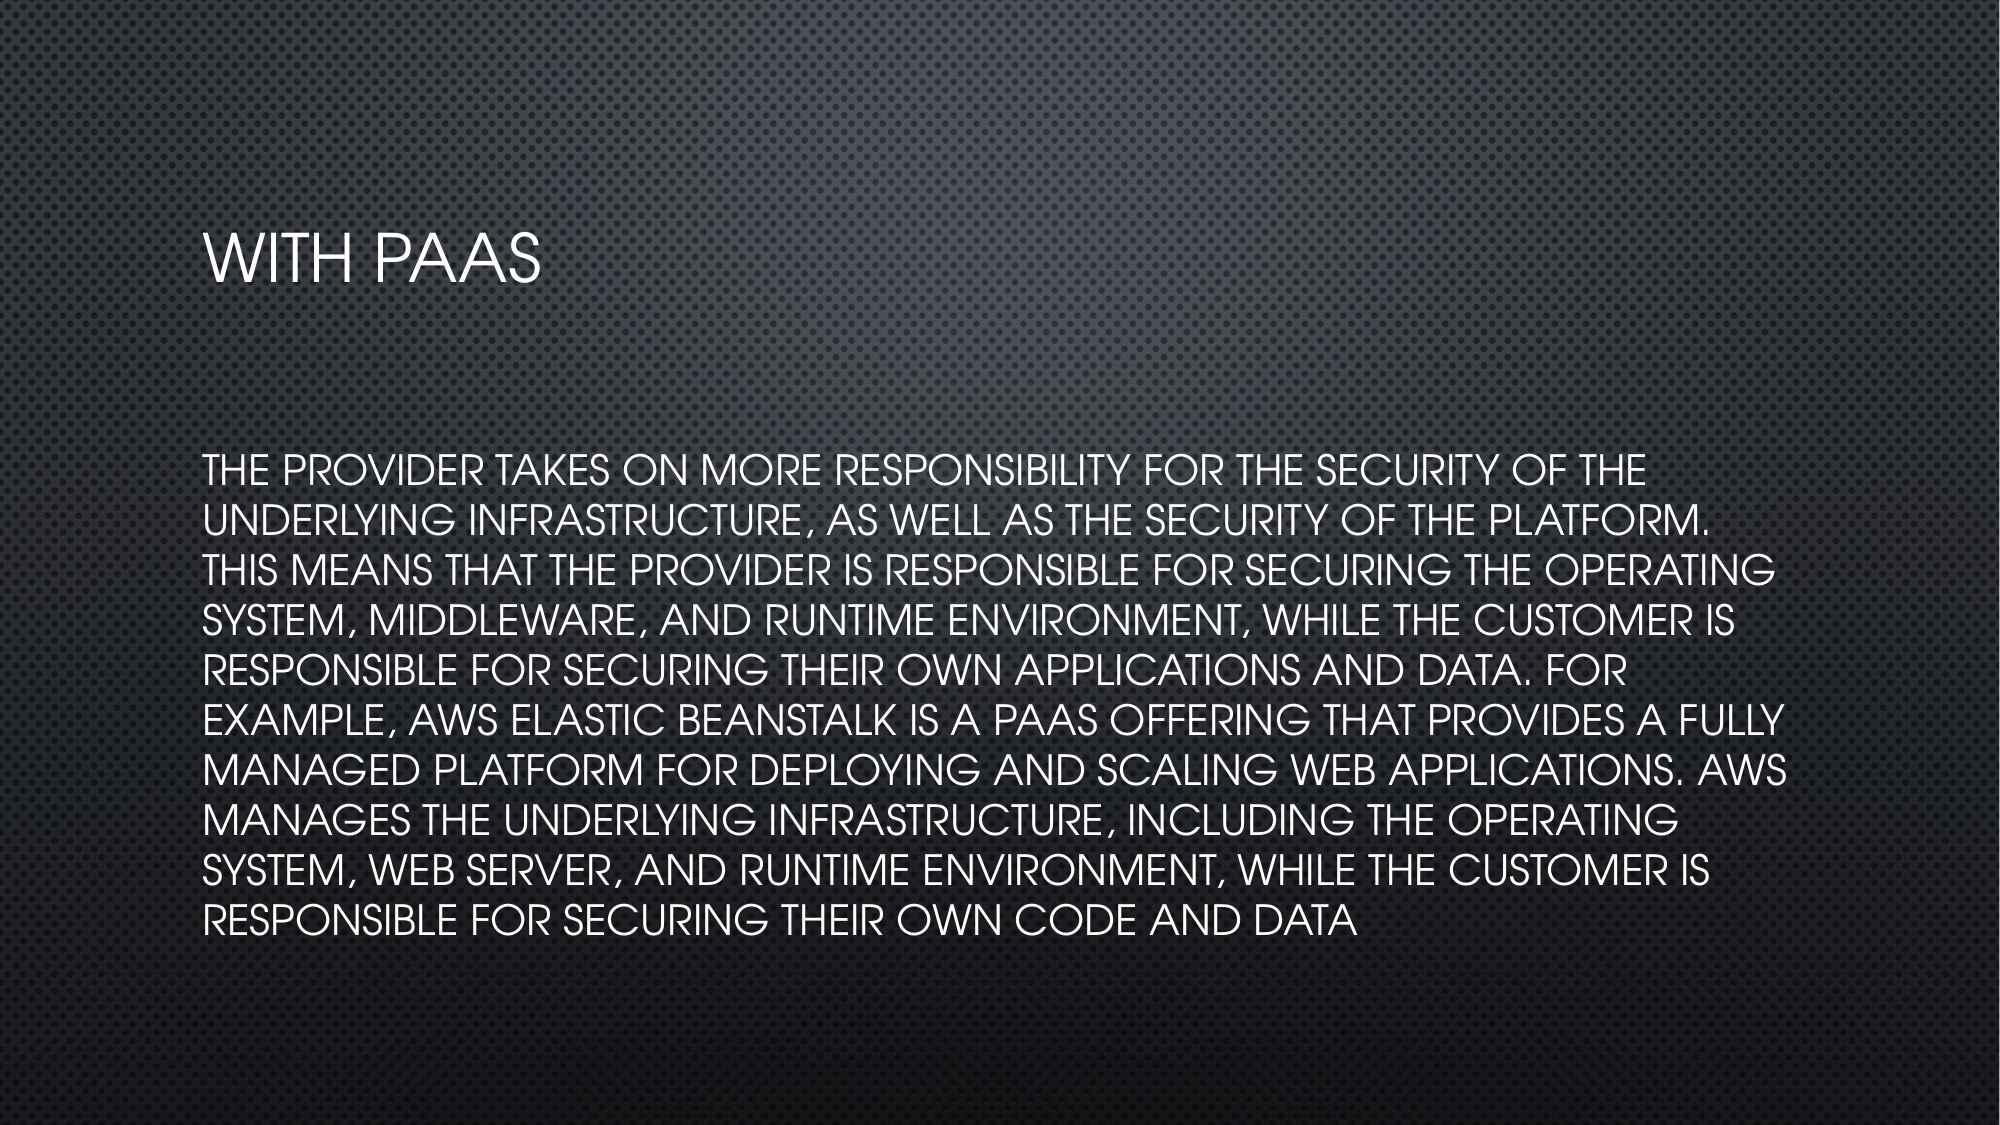

# With PaaS
the provider takes on more responsibility for the security of the underlying infrastructure, as well as the security of the platform. This means that the provider is responsible for securing the operating system, middleware, and runtime environment, while the customer is responsible for securing their own applications and data. For example, AWS Elastic Beanstalk is a PaaS offering that provides a fully managed platform for deploying and scaling web applications. AWS manages the underlying infrastructure, including the operating system, web server, and runtime environment, while the customer is responsible for securing their own code and data